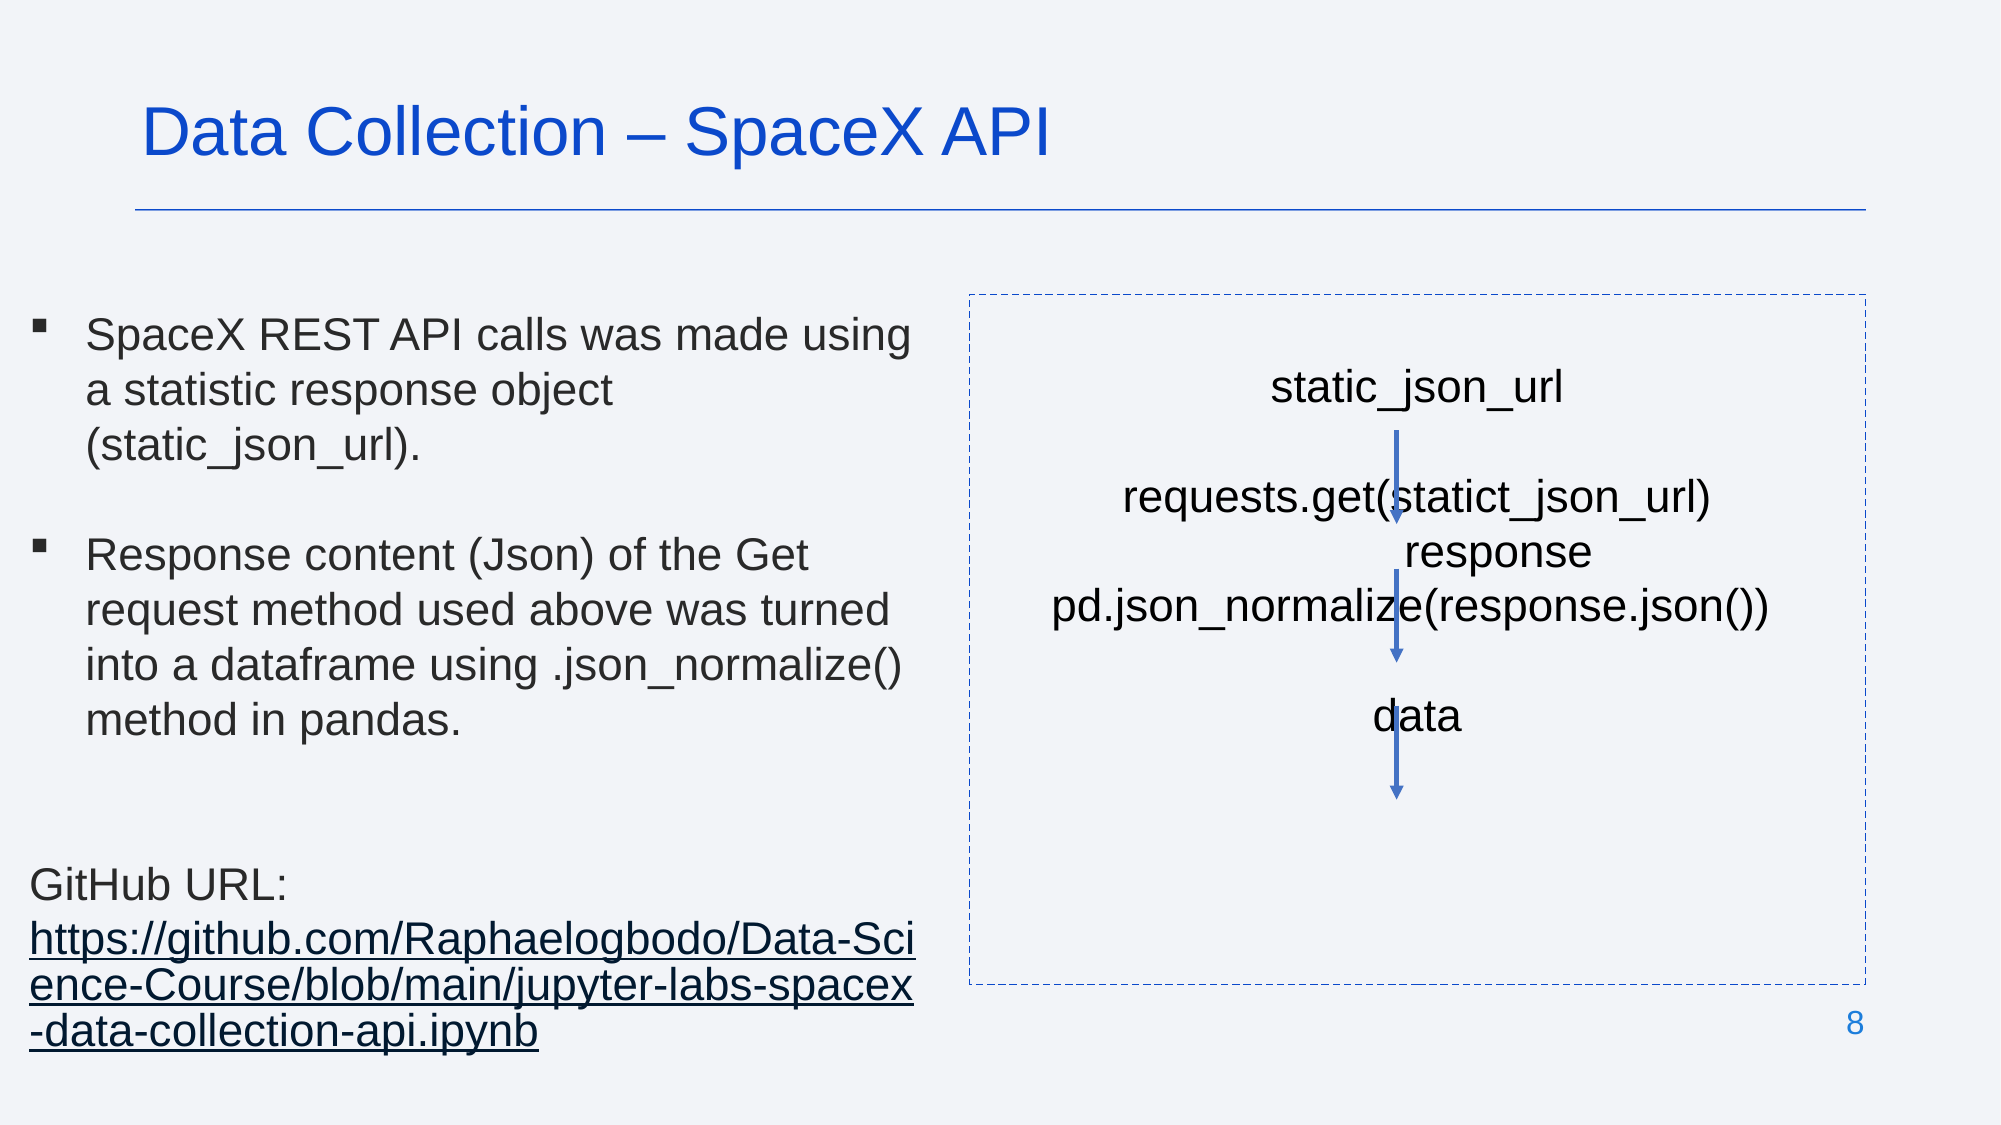

Data Collection – SpaceX API

static_json_url

requests.get(statict_json_url)
	 response
pd.json_normalize(response.json())

data
SpaceX REST API calls was made using a statistic response object (static_json_url).

Response content (Json) of the Get request method used above was turned into a dataframe using .json_normalize() method in pandas.

GitHub URL: https://github.com/Raphaelogbodo/Data-Science-Course/blob/main/jupyter-labs-spacex-data-collection-api.ipynb
8